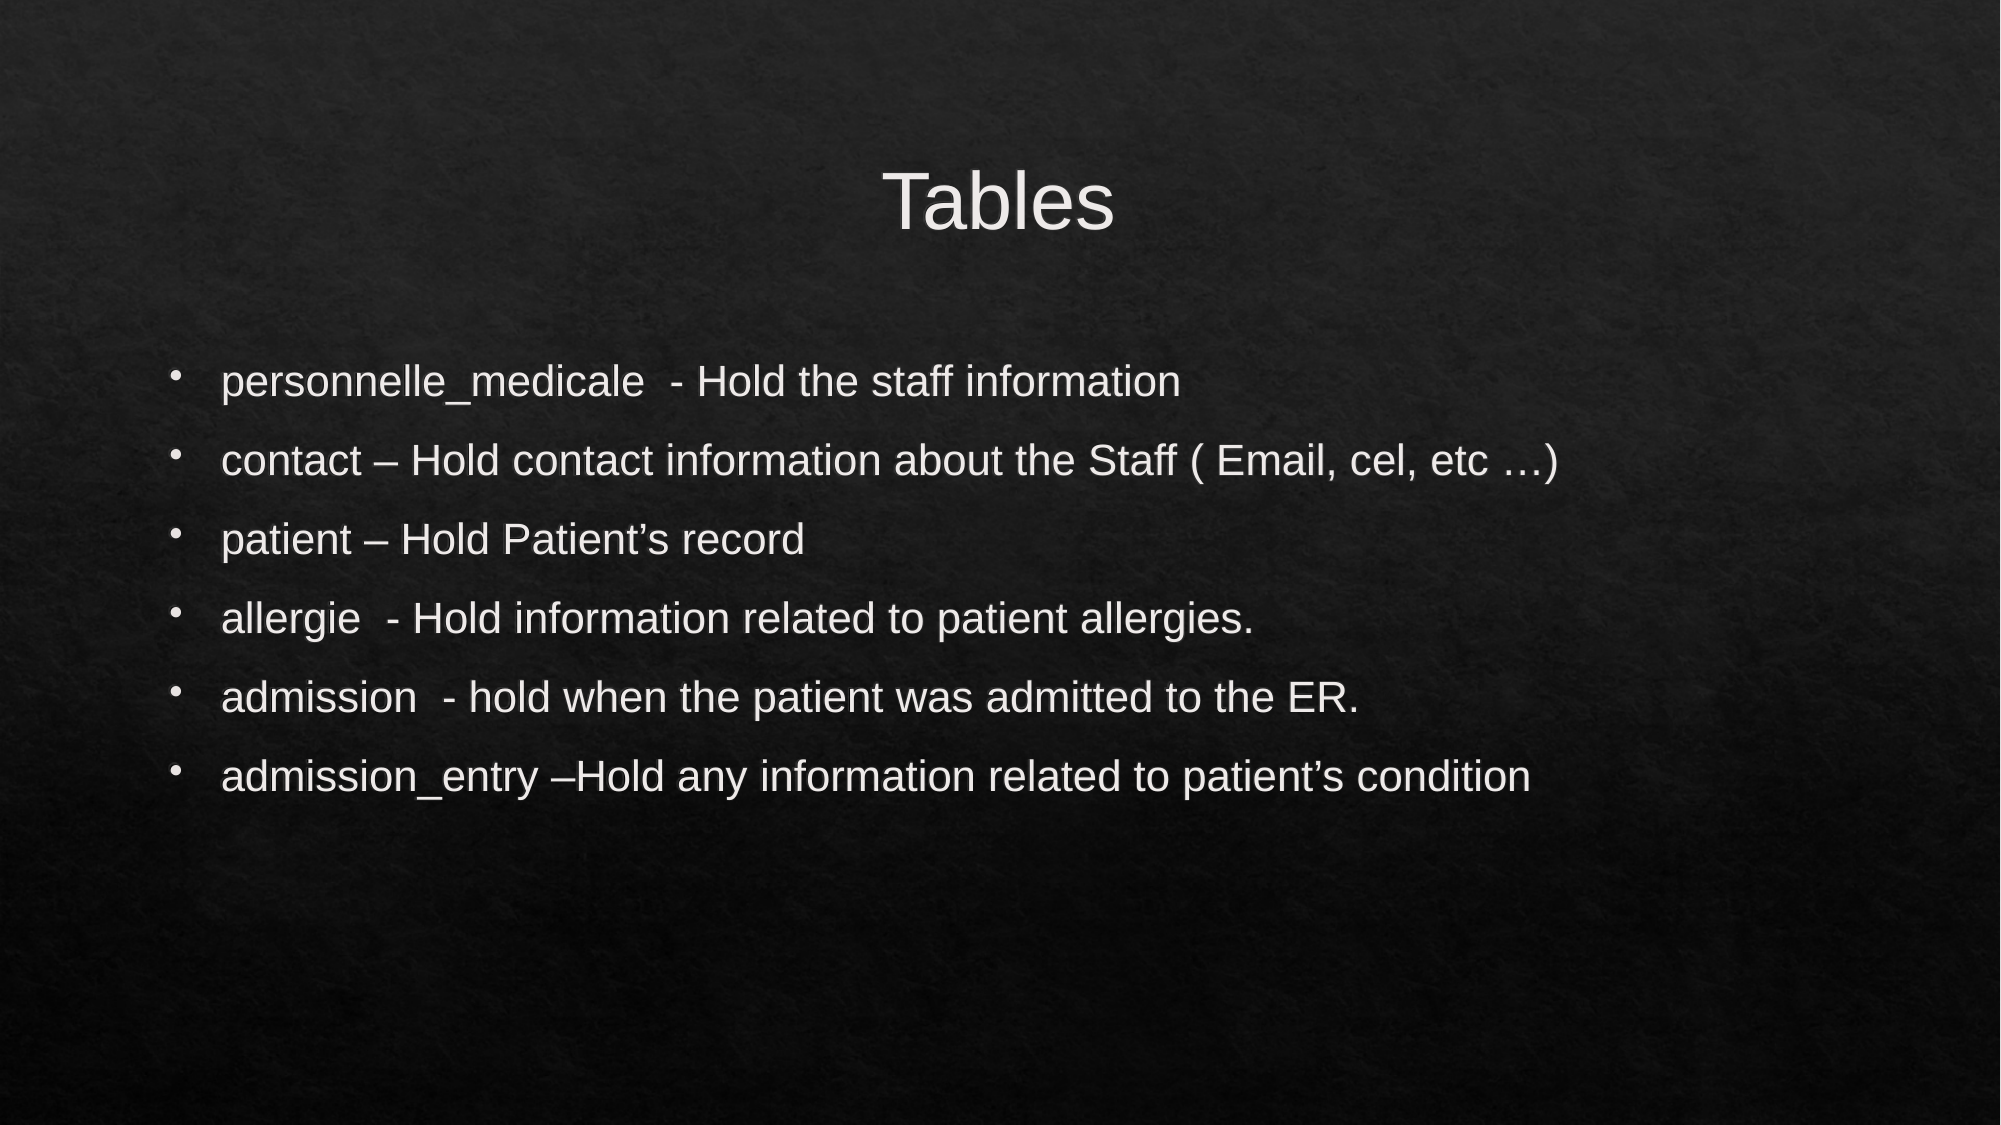

Tables
personnelle_medicale  - Hold the staff information
contact – Hold contact information about the Staff ( Email, cel, etc …)
patient – Hold Patient’s record
allergie  - Hold information related to patient allergies.
admission  - hold when the patient was admitted to the ER.
admission_entry –Hold any information related to patient’s condition